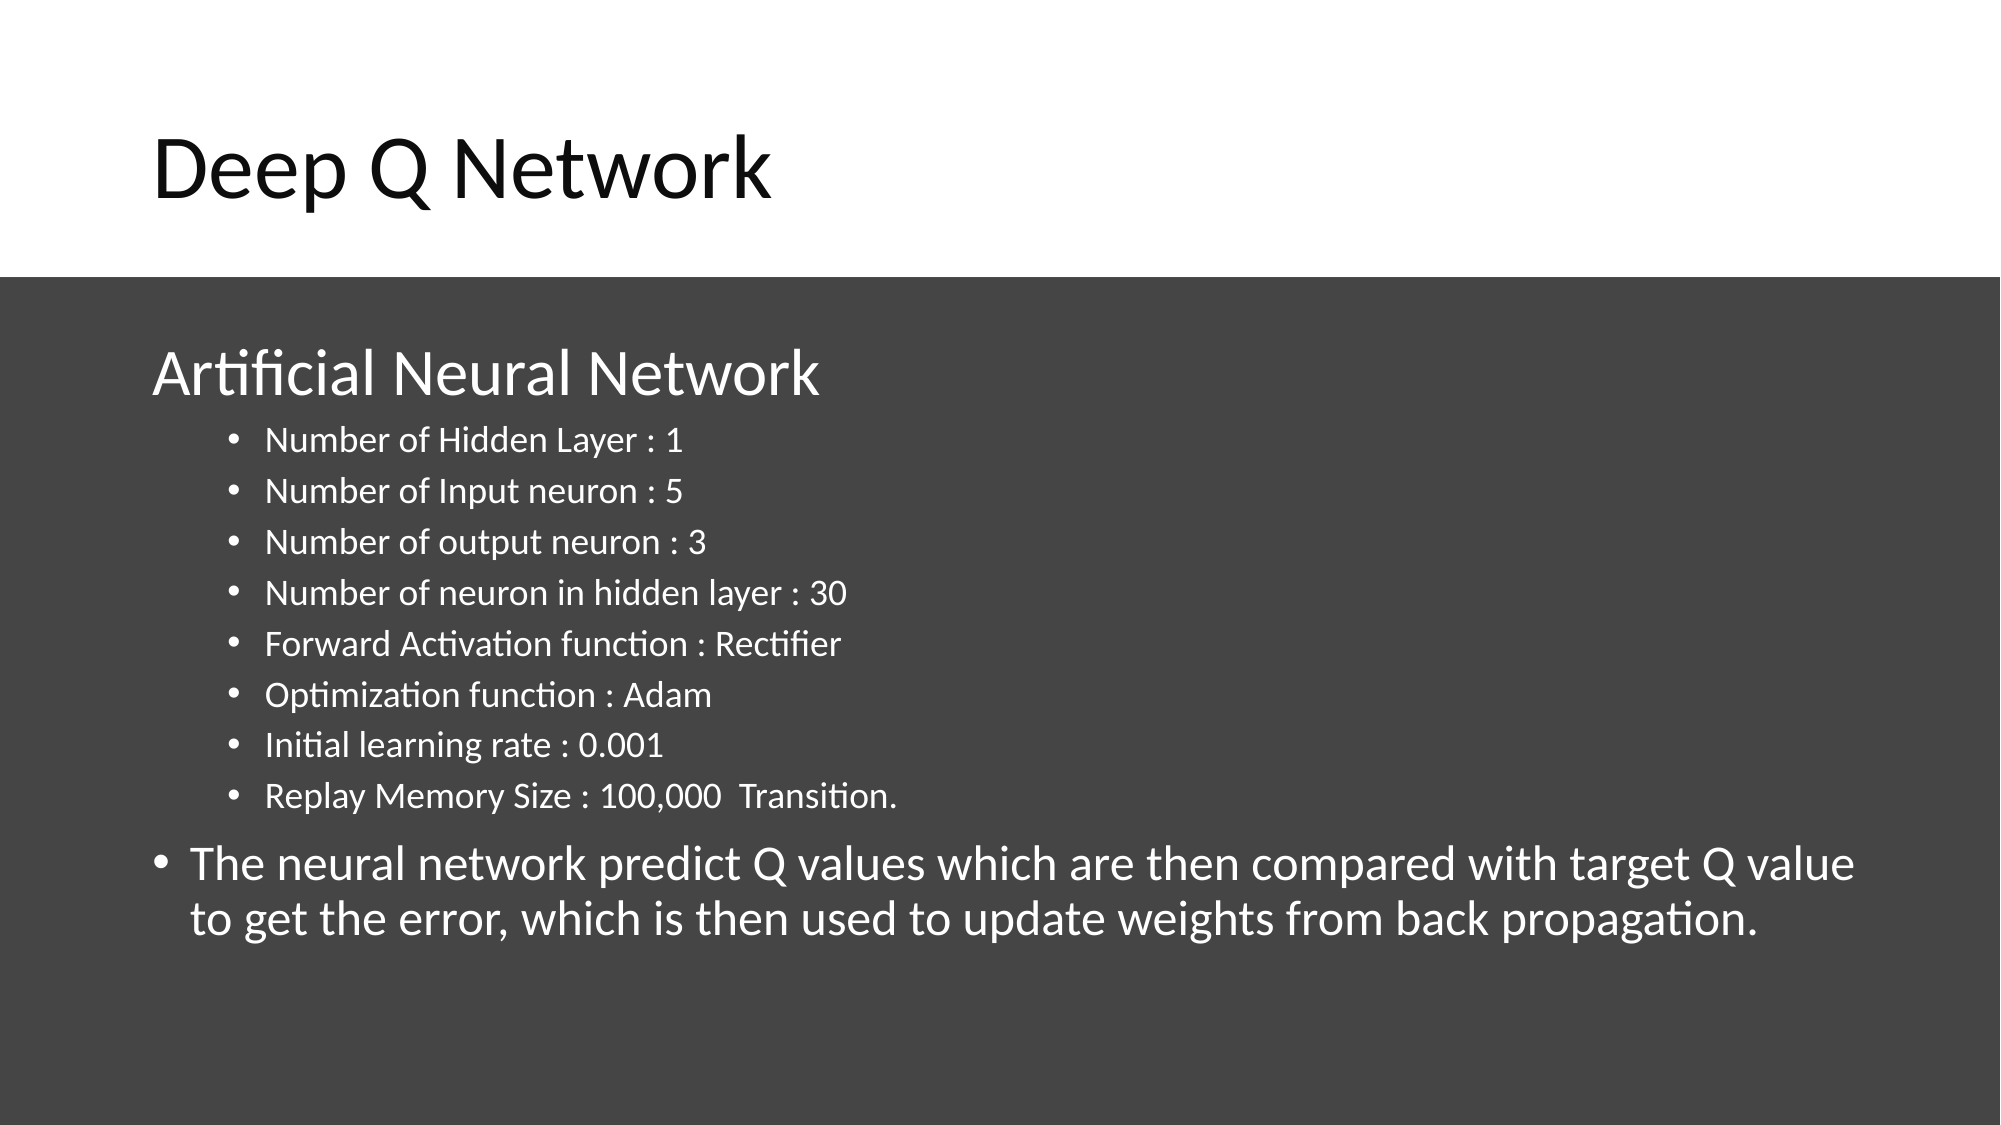

# Deep Q Network

Artificial Neural Network
Number of Hidden Layer : 1
Number of Input neuron : 5
Number of output neuron : 3
Number of neuron in hidden layer : 30
Forward Activation function : Rectifier
Optimization function : Adam
Initial learning rate : 0.001
Replay Memory Size : 100,000  Transition.
The neural network predict Q values which are then compared with target Q value to get the error, which is then used to update weights from back propagation.